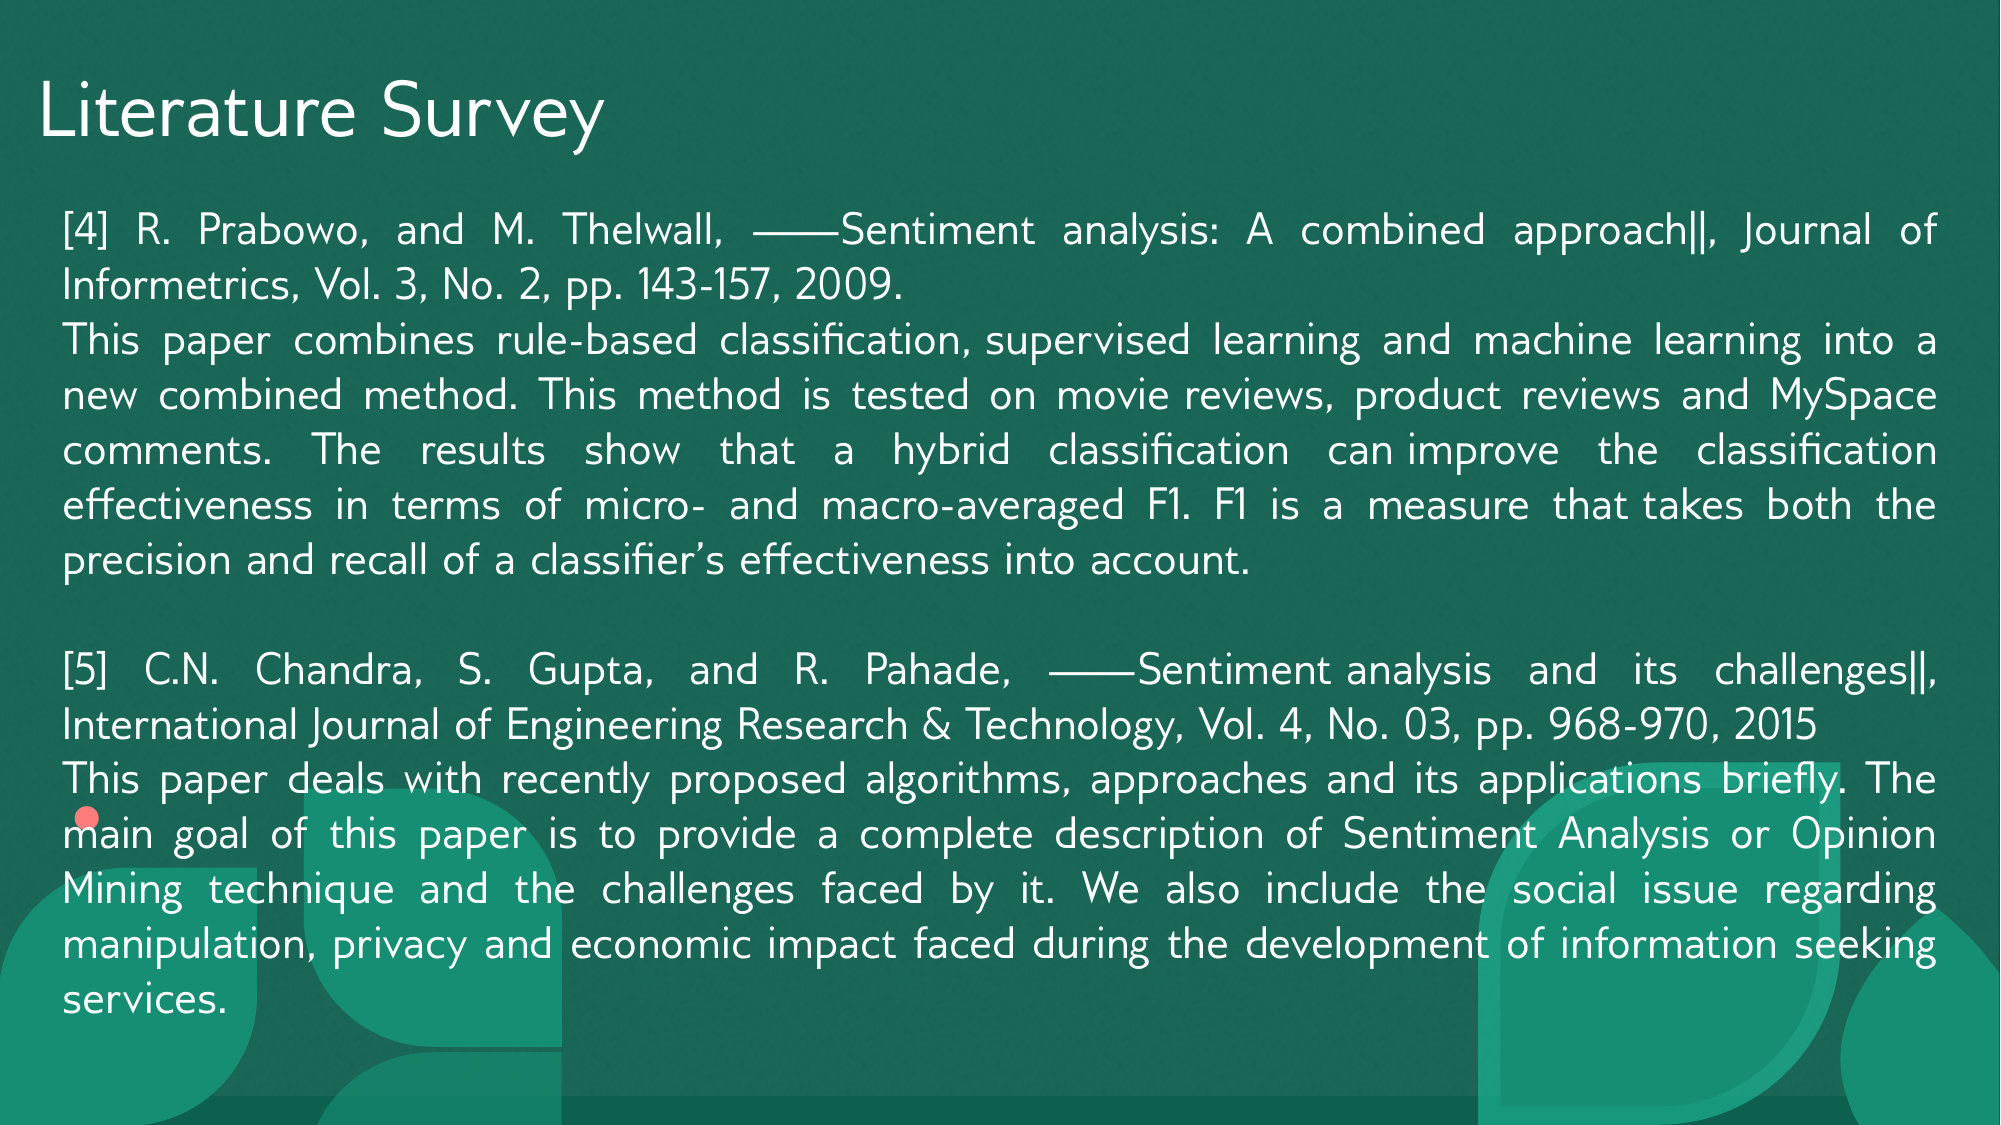

Literature Survey
[4] R. Prabowo, and M. Thelwall, ―Sentiment analysis: A combined approach‖, Journal of Informetrics, Vol. 3, No. 2, pp. 143-157, 2009.
This paper combines rule-based classification, supervised learning and machine learning into a new combined method. This method is tested on movie reviews, product reviews and MySpace comments. The results show that a hybrid classification can improve the classification effectiveness in terms of micro- and macro-averaged F1. F1 is a measure that takes both the precision and recall of a classifier’s effectiveness into account.

[5] C.N. Chandra, S. Gupta, and R. Pahade, ―Sentiment analysis and its challenges‖, International Journal of Engineering Research & Technology, Vol. 4, No. 03, pp. 968-970, 2015
This paper deals with recently proposed algorithms, approaches and its applications briefly. The main goal of this paper is to provide a complete description of Sentiment Analysis or Opinion Mining technique and the challenges faced by it. We also include the social issue regarding manipulation, privacy and economic impact faced during the development of information seeking services.